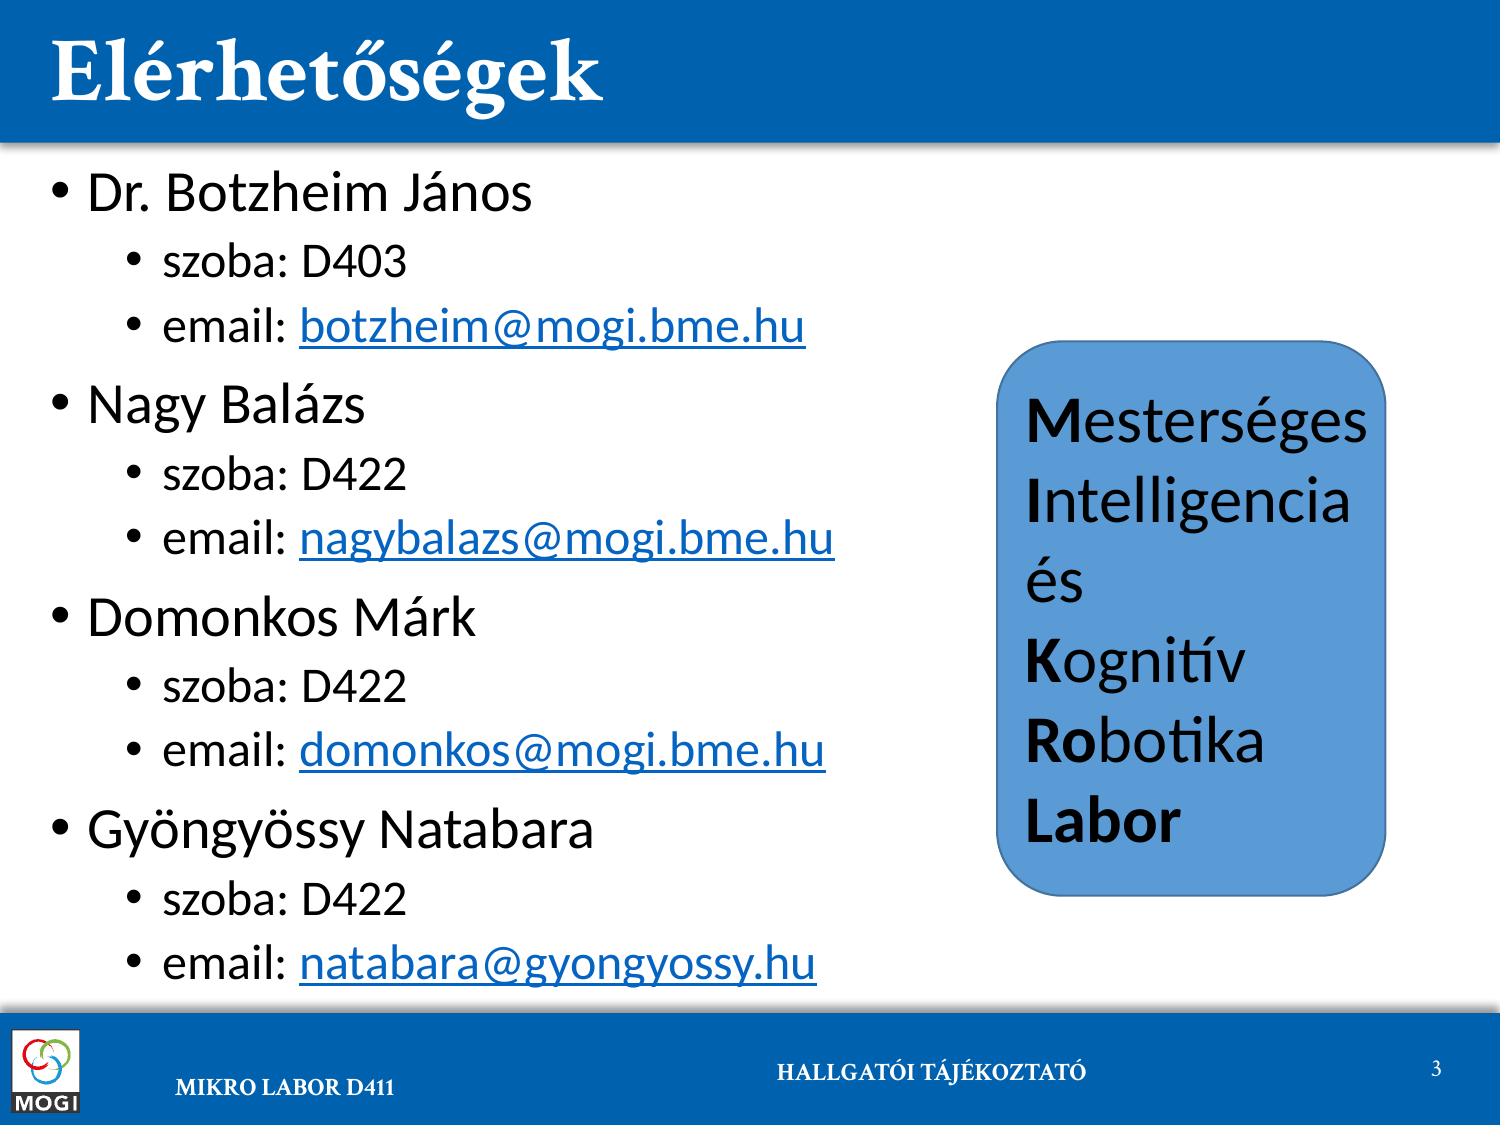

# Elérhetőségek
Dr. Botzheim János
szoba: D403
email: botzheim@mogi.bme.hu
Nagy Balázs
szoba: D422
email: nagybalazs@mogi.bme.hu
Domonkos Márk
szoba: D422
email: domonkos@mogi.bme.hu
Gyöngyössy Natabara
szoba: D422
email: natabara@gyongyossy.hu

Mesterséges
Intelligencia
és
Kognitív
Robotika
Labor
Hallgatói Tájékoztató
3
MIKRO Labor D411